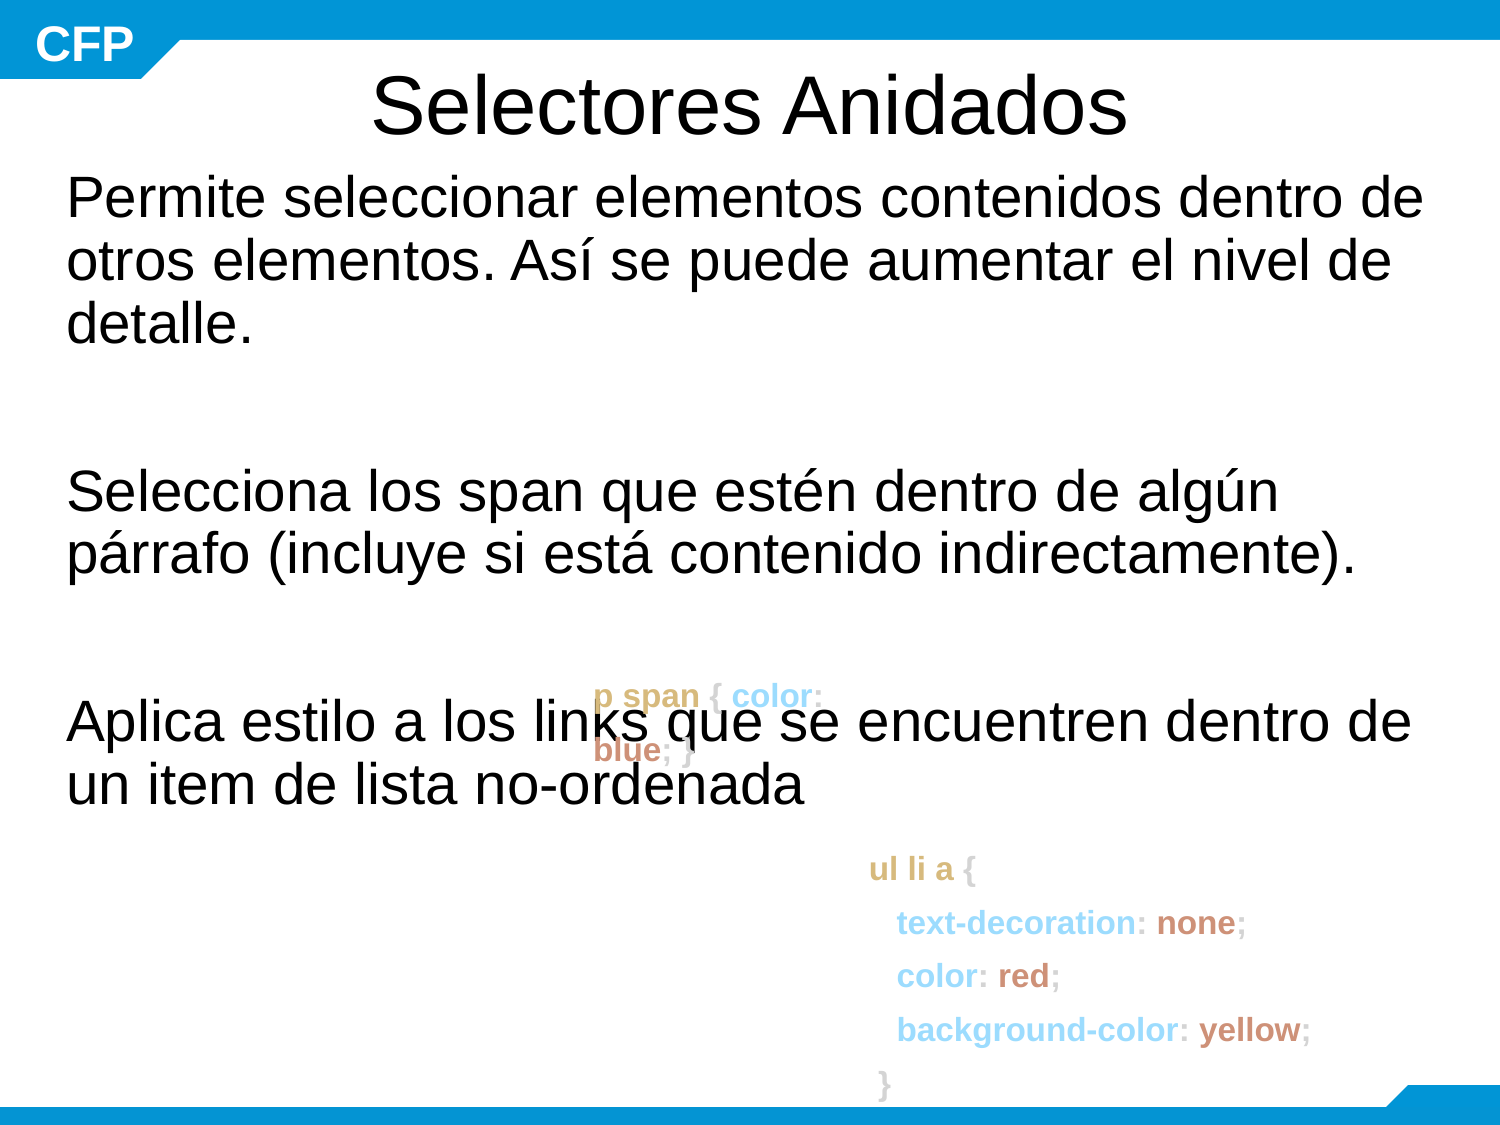

# Selectores Anidados
Permite seleccionar elementos contenidos dentro de otros elementos. Así se puede aumentar el nivel de detalle.

Selecciona los span que estén dentro de algún párrafo (incluye si está contenido indirectamente).

Aplica estilo a los links que se encuentren dentro de un item de lista no-ordenada
p span { color: blue; }
ul li a {
   text-decoration: none;
   color: red;
   background-color: yellow;
 }